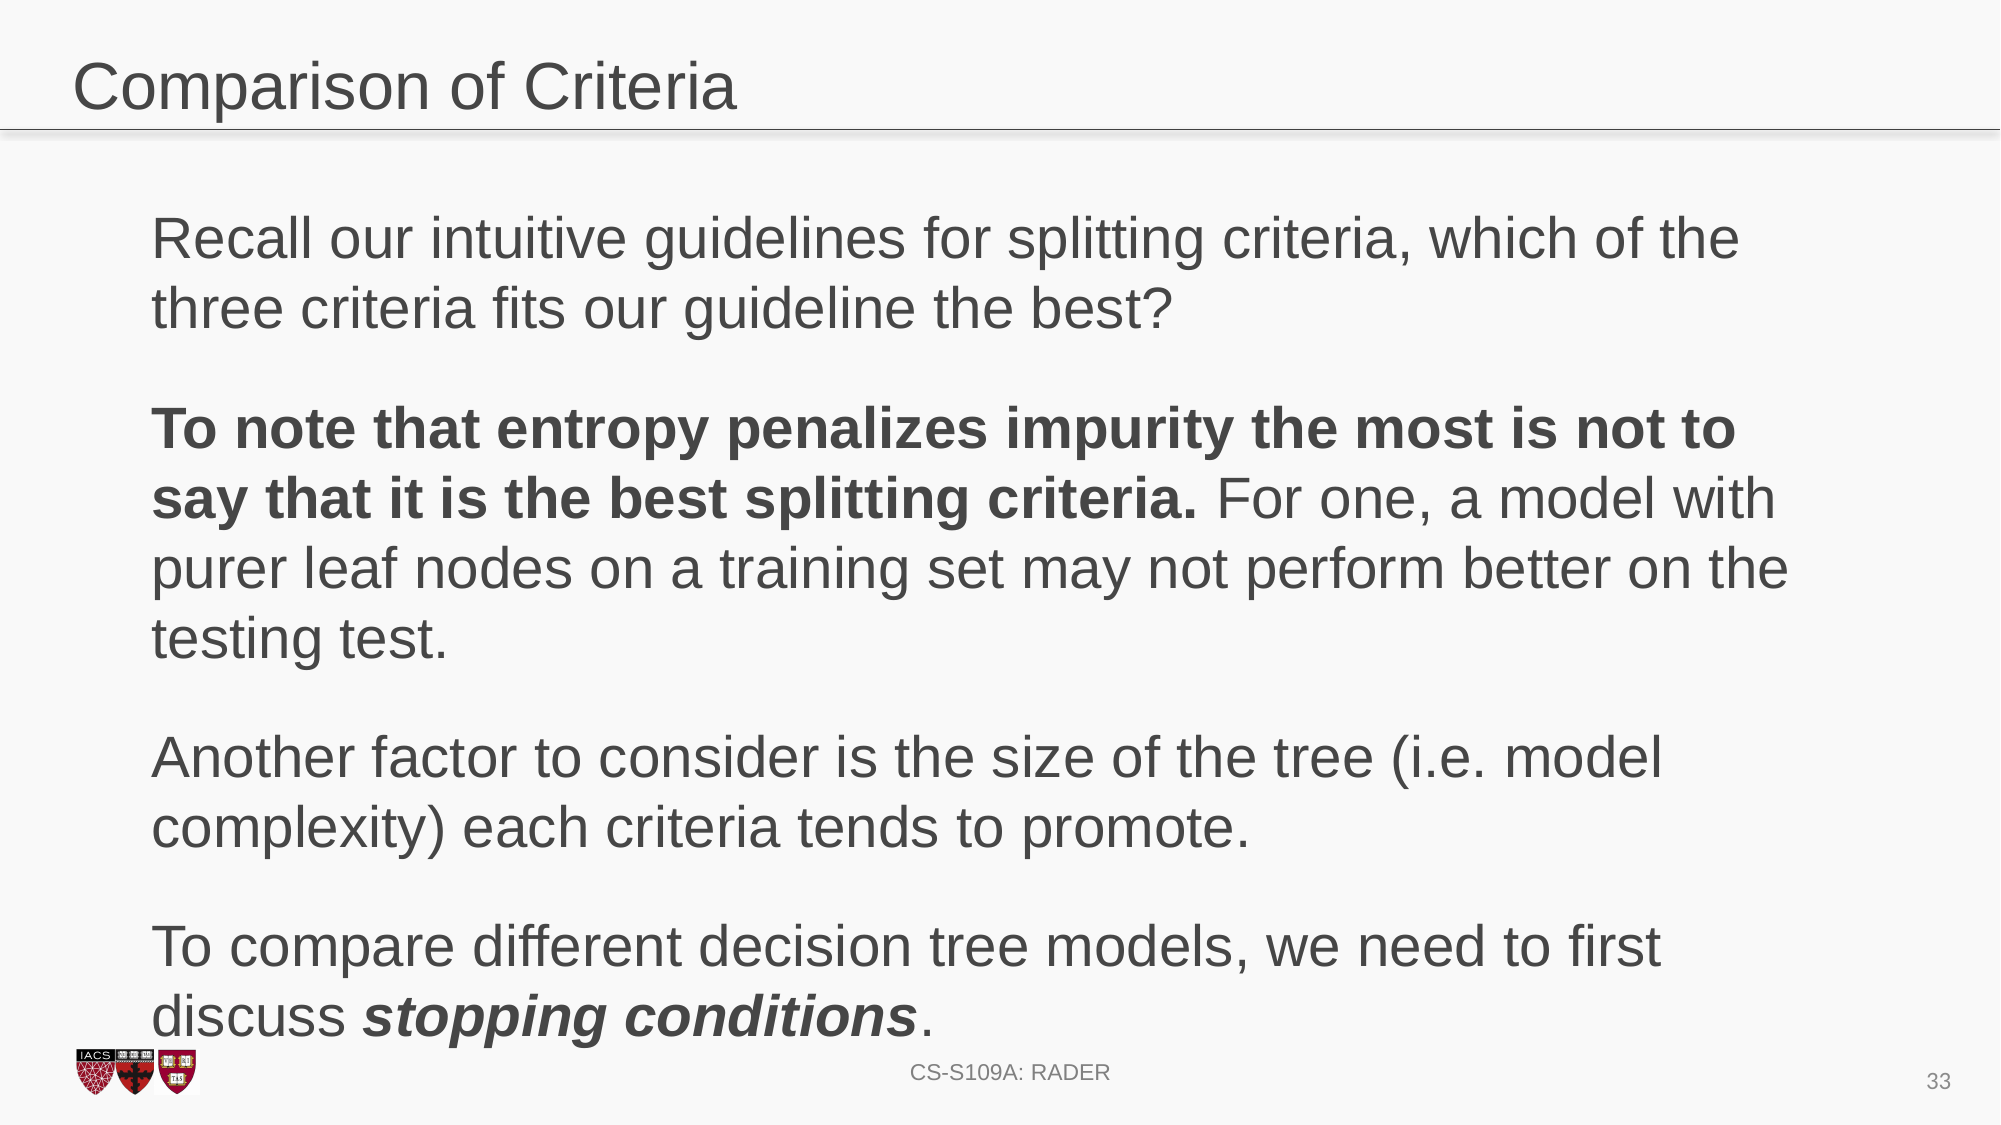

# Comparison of Criteria
Recall our intuitive guidelines for splitting criteria, which of the three criteria fits our guideline the best?
To note that entropy penalizes impurity the most is not to say that it is the best splitting criteria. For one, a model with purer leaf nodes on a training set may not perform better on the testing test.
Another factor to consider is the size of the tree (i.e. model complexity) each criteria tends to promote.
To compare different decision tree models, we need to first discuss stopping conditions.

33